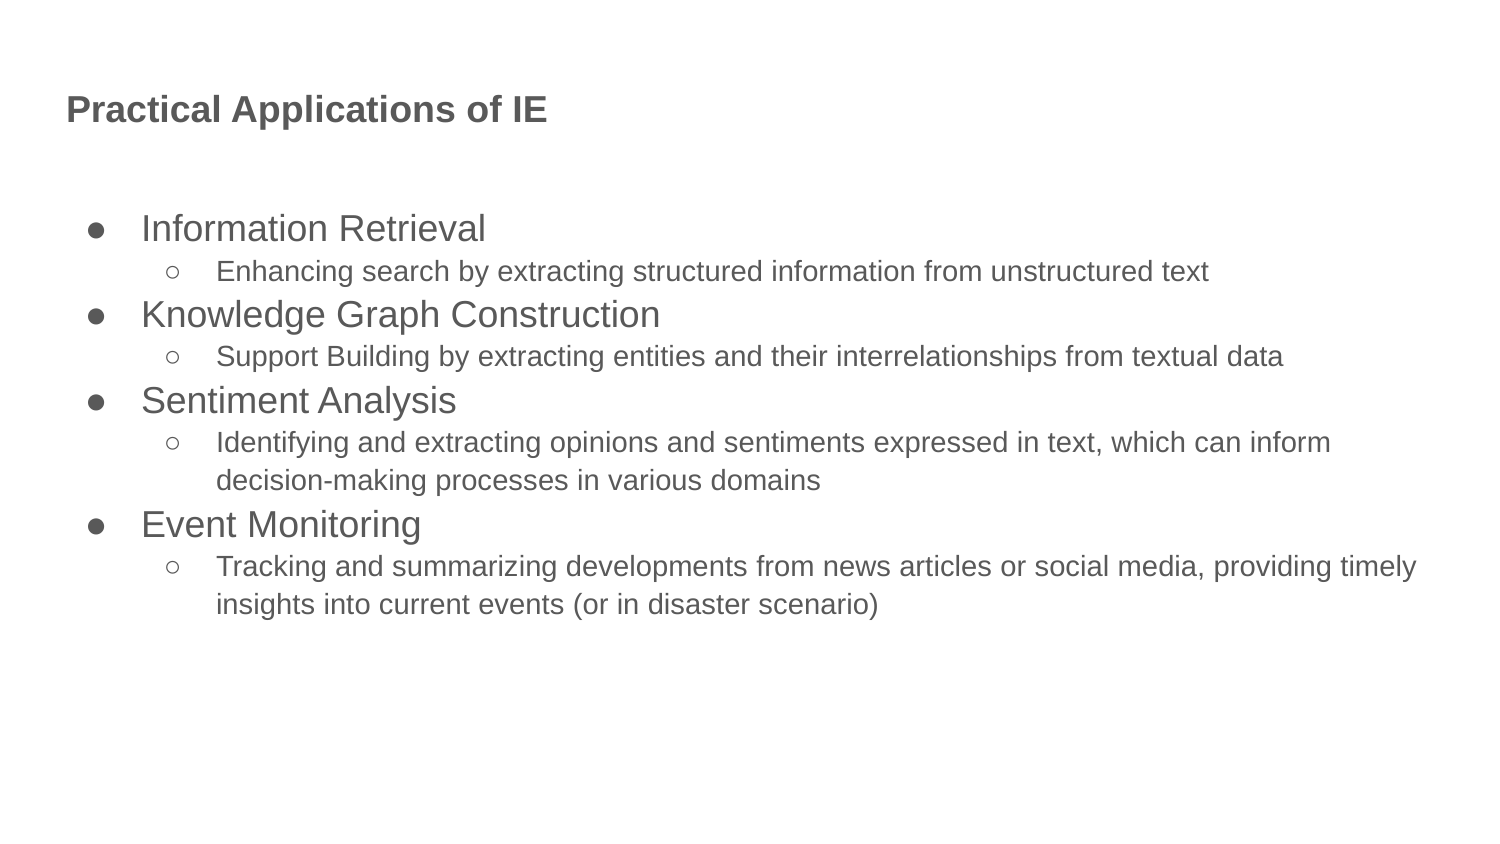

# Practical Applications of IE
Information Retrieval
Enhancing search by extracting structured information from unstructured text
Knowledge Graph Construction
Support Building by extracting entities and their interrelationships from textual data
Sentiment Analysis
Identifying and extracting opinions and sentiments expressed in text, which can inform decision-making processes in various domains
Event Monitoring
Tracking and summarizing developments from news articles or social media, providing timely insights into current events (or in disaster scenario)